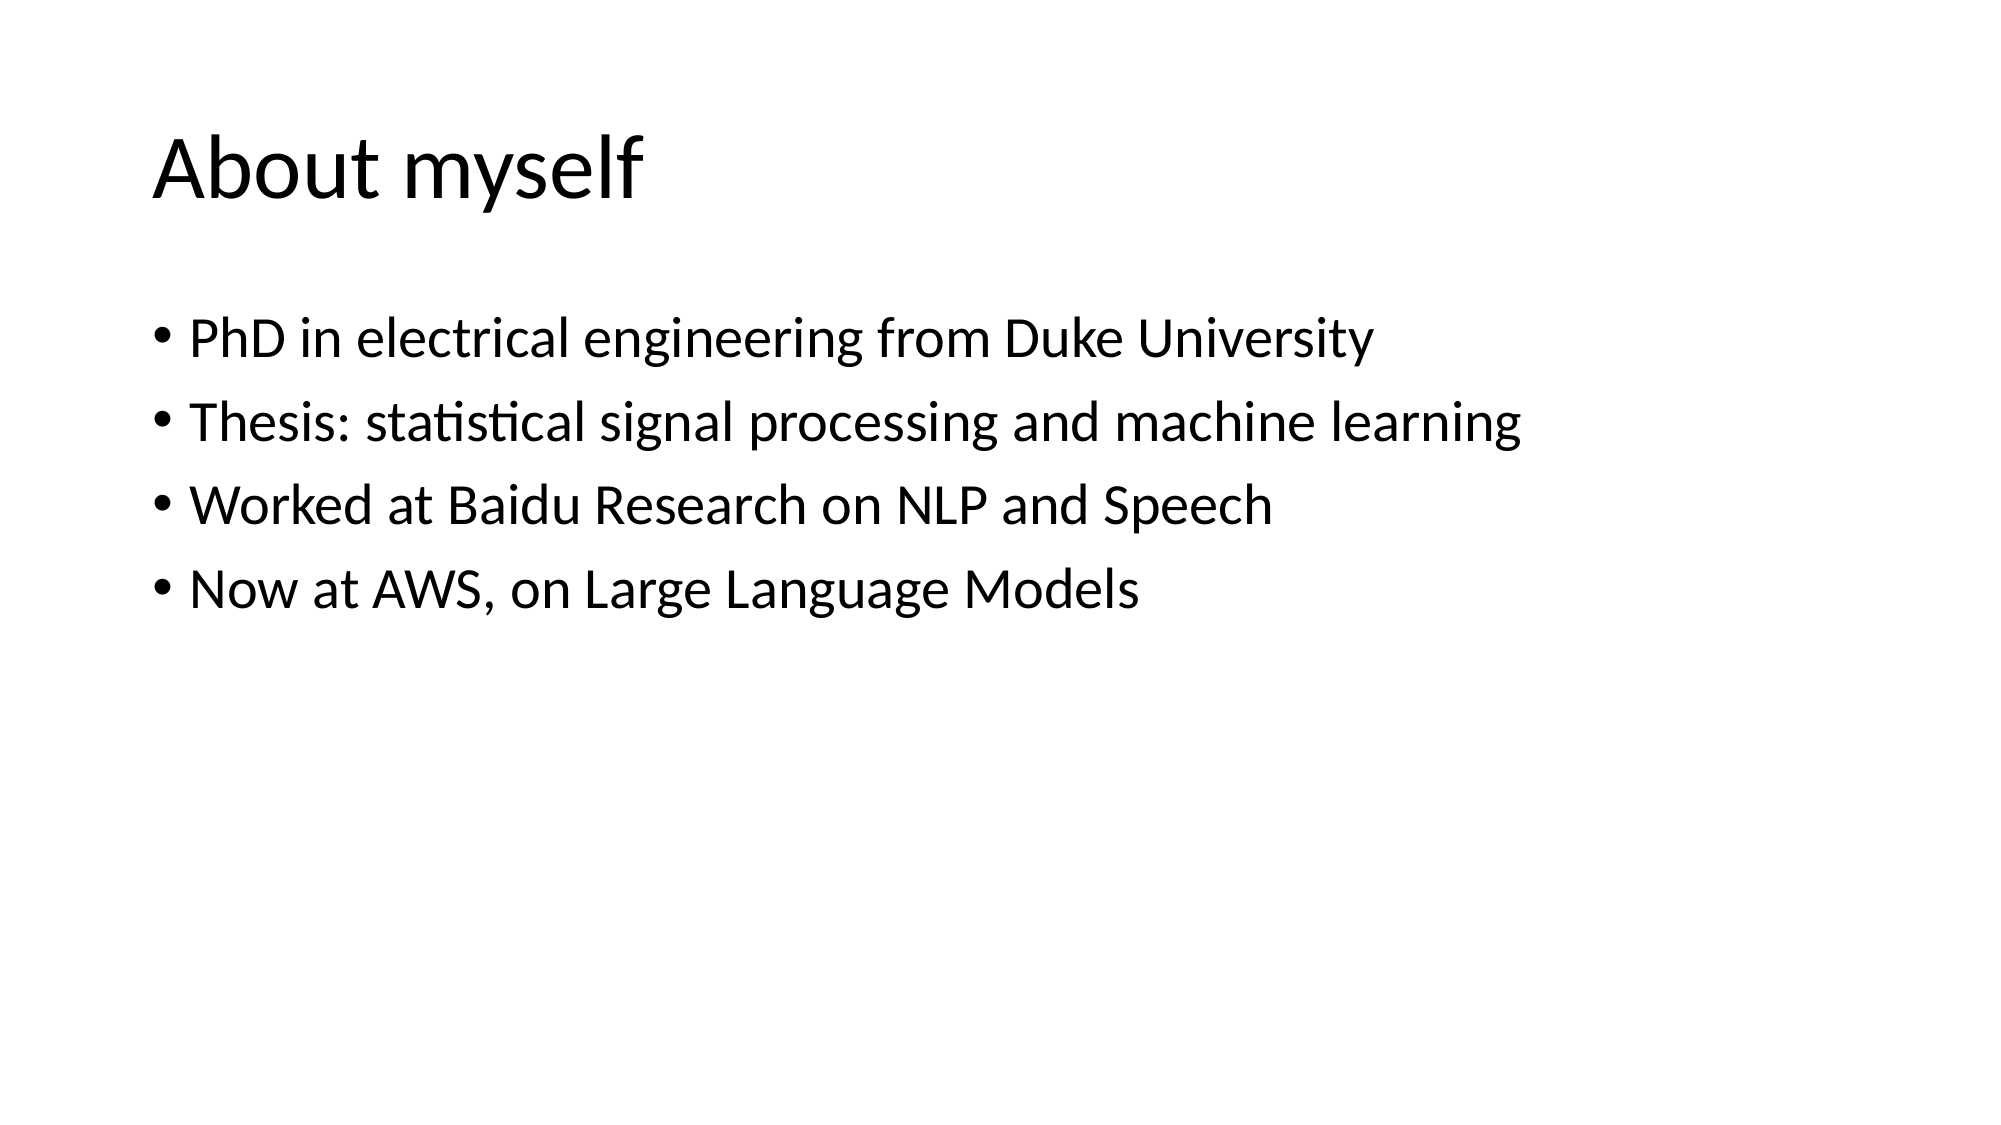

# About myself
PhD in electrical engineering from Duke University
Thesis: statistical signal processing and machine learning
Worked at Baidu Research on NLP and Speech
Now at AWS, on Large Language Models